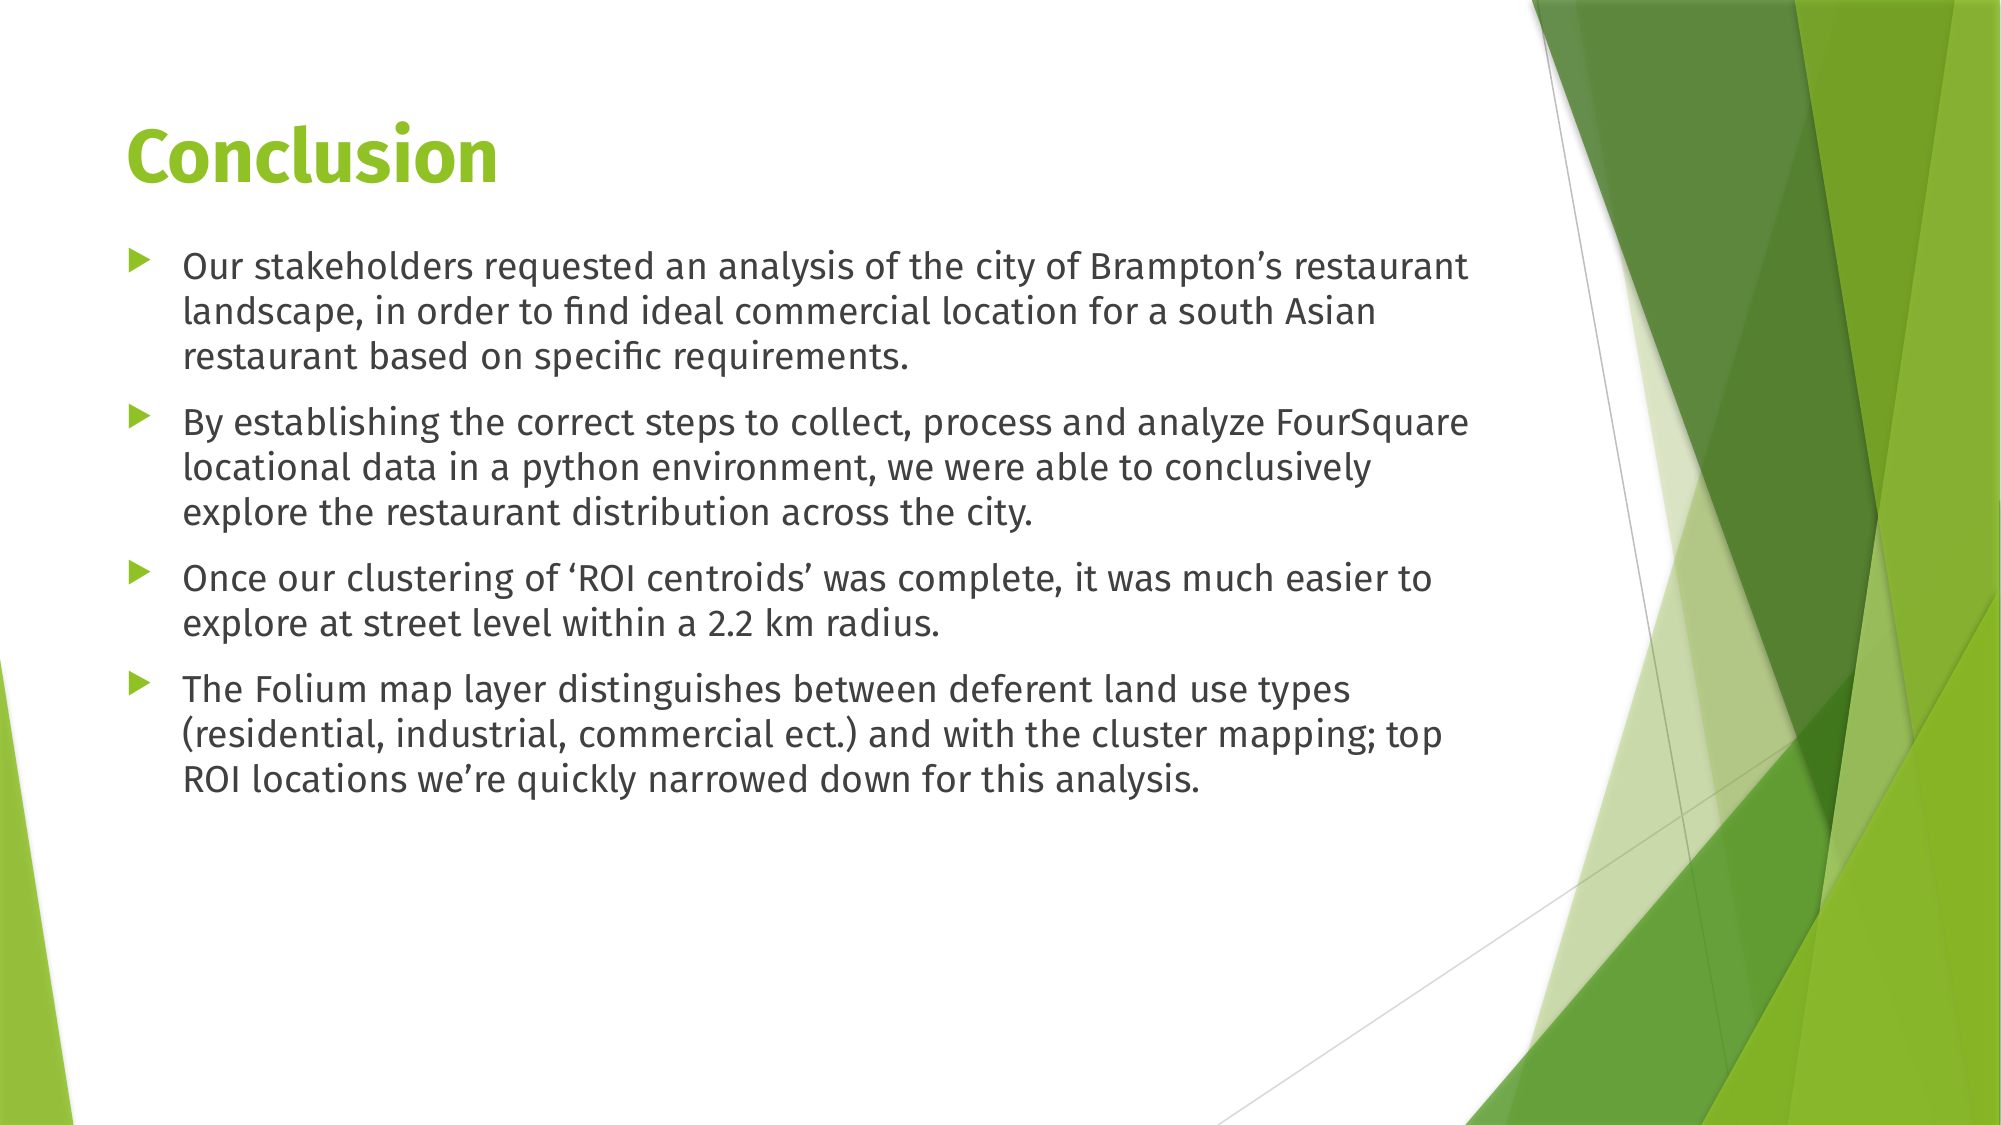

# Conclusion
Our stakeholders requested an analysis of the city of Brampton’s restaurant landscape, in order to find ideal commercial location for a south Asian restaurant based on specific requirements.
By establishing the correct steps to collect, process and analyze FourSquare locational data in a python environment, we were able to conclusively explore the restaurant distribution across the city.
Once our clustering of ‘ROI centroids’ was complete, it was much easier to explore at street level within a 2.2 km radius.
The Folium map layer distinguishes between deferent land use types (residential, industrial, commercial ect.) and with the cluster mapping; top ROI locations we’re quickly narrowed down for this analysis.